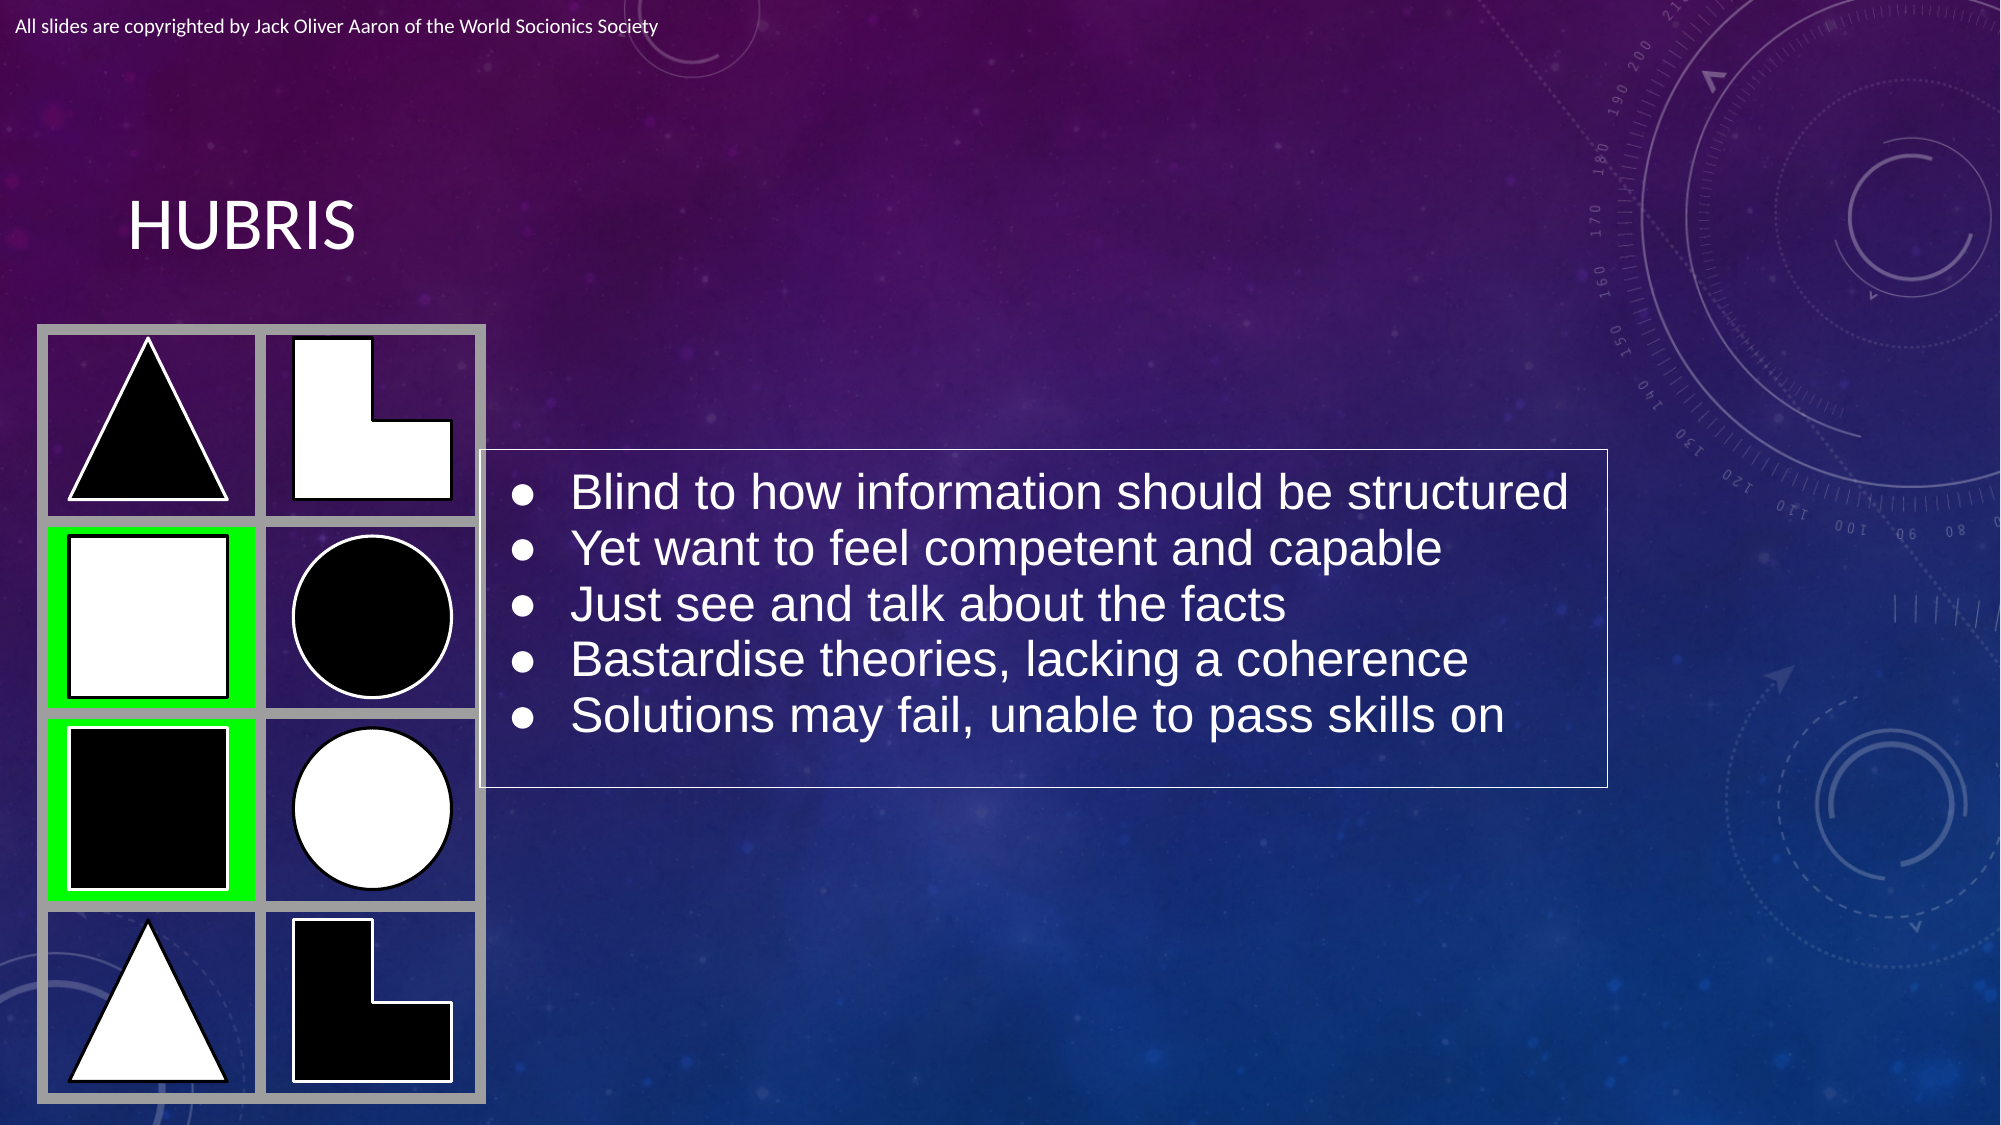

All slides are copyrighted by Jack Oliver Aaron of the World Socionics Society
# HUBRIS
|  |  |
| --- | --- |
|  |  |
|  |  |
|  |  |

| Blind to how information should be structured Yet want to feel competent and capable Just see and talk about the facts Bastardise theories, lacking a coherence Solutions may fail, unable to pass skills on |
| --- |